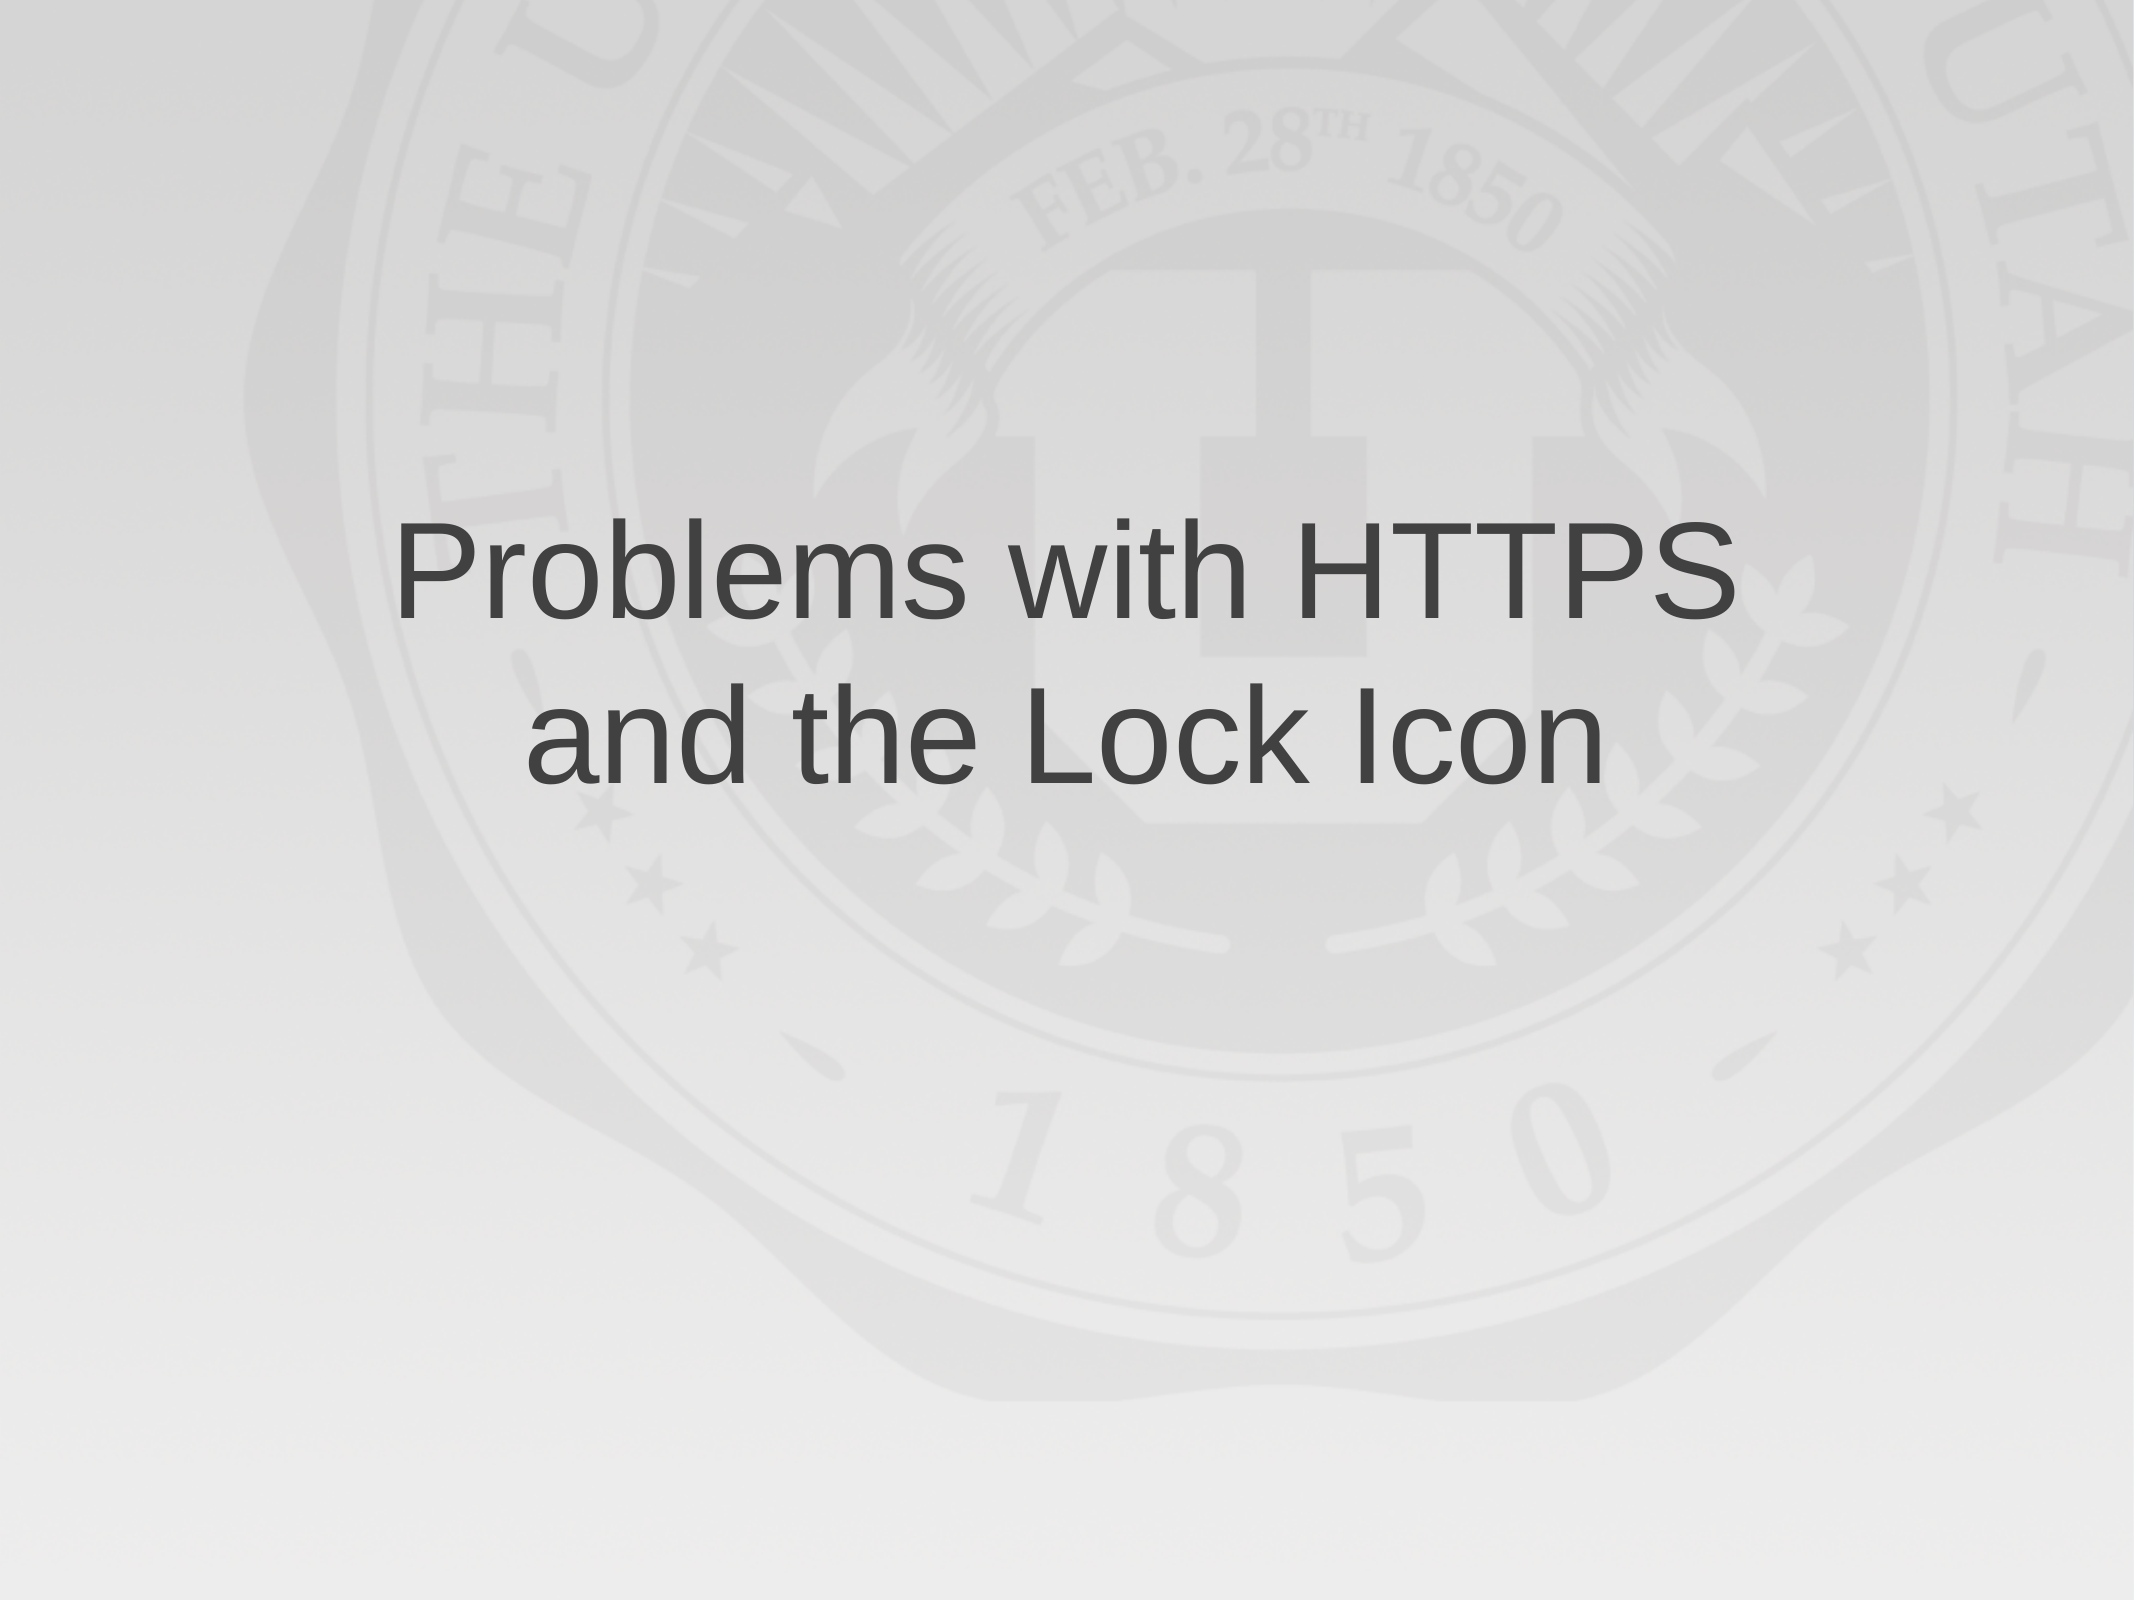

# Problems with HTTPS and the Lock Icon